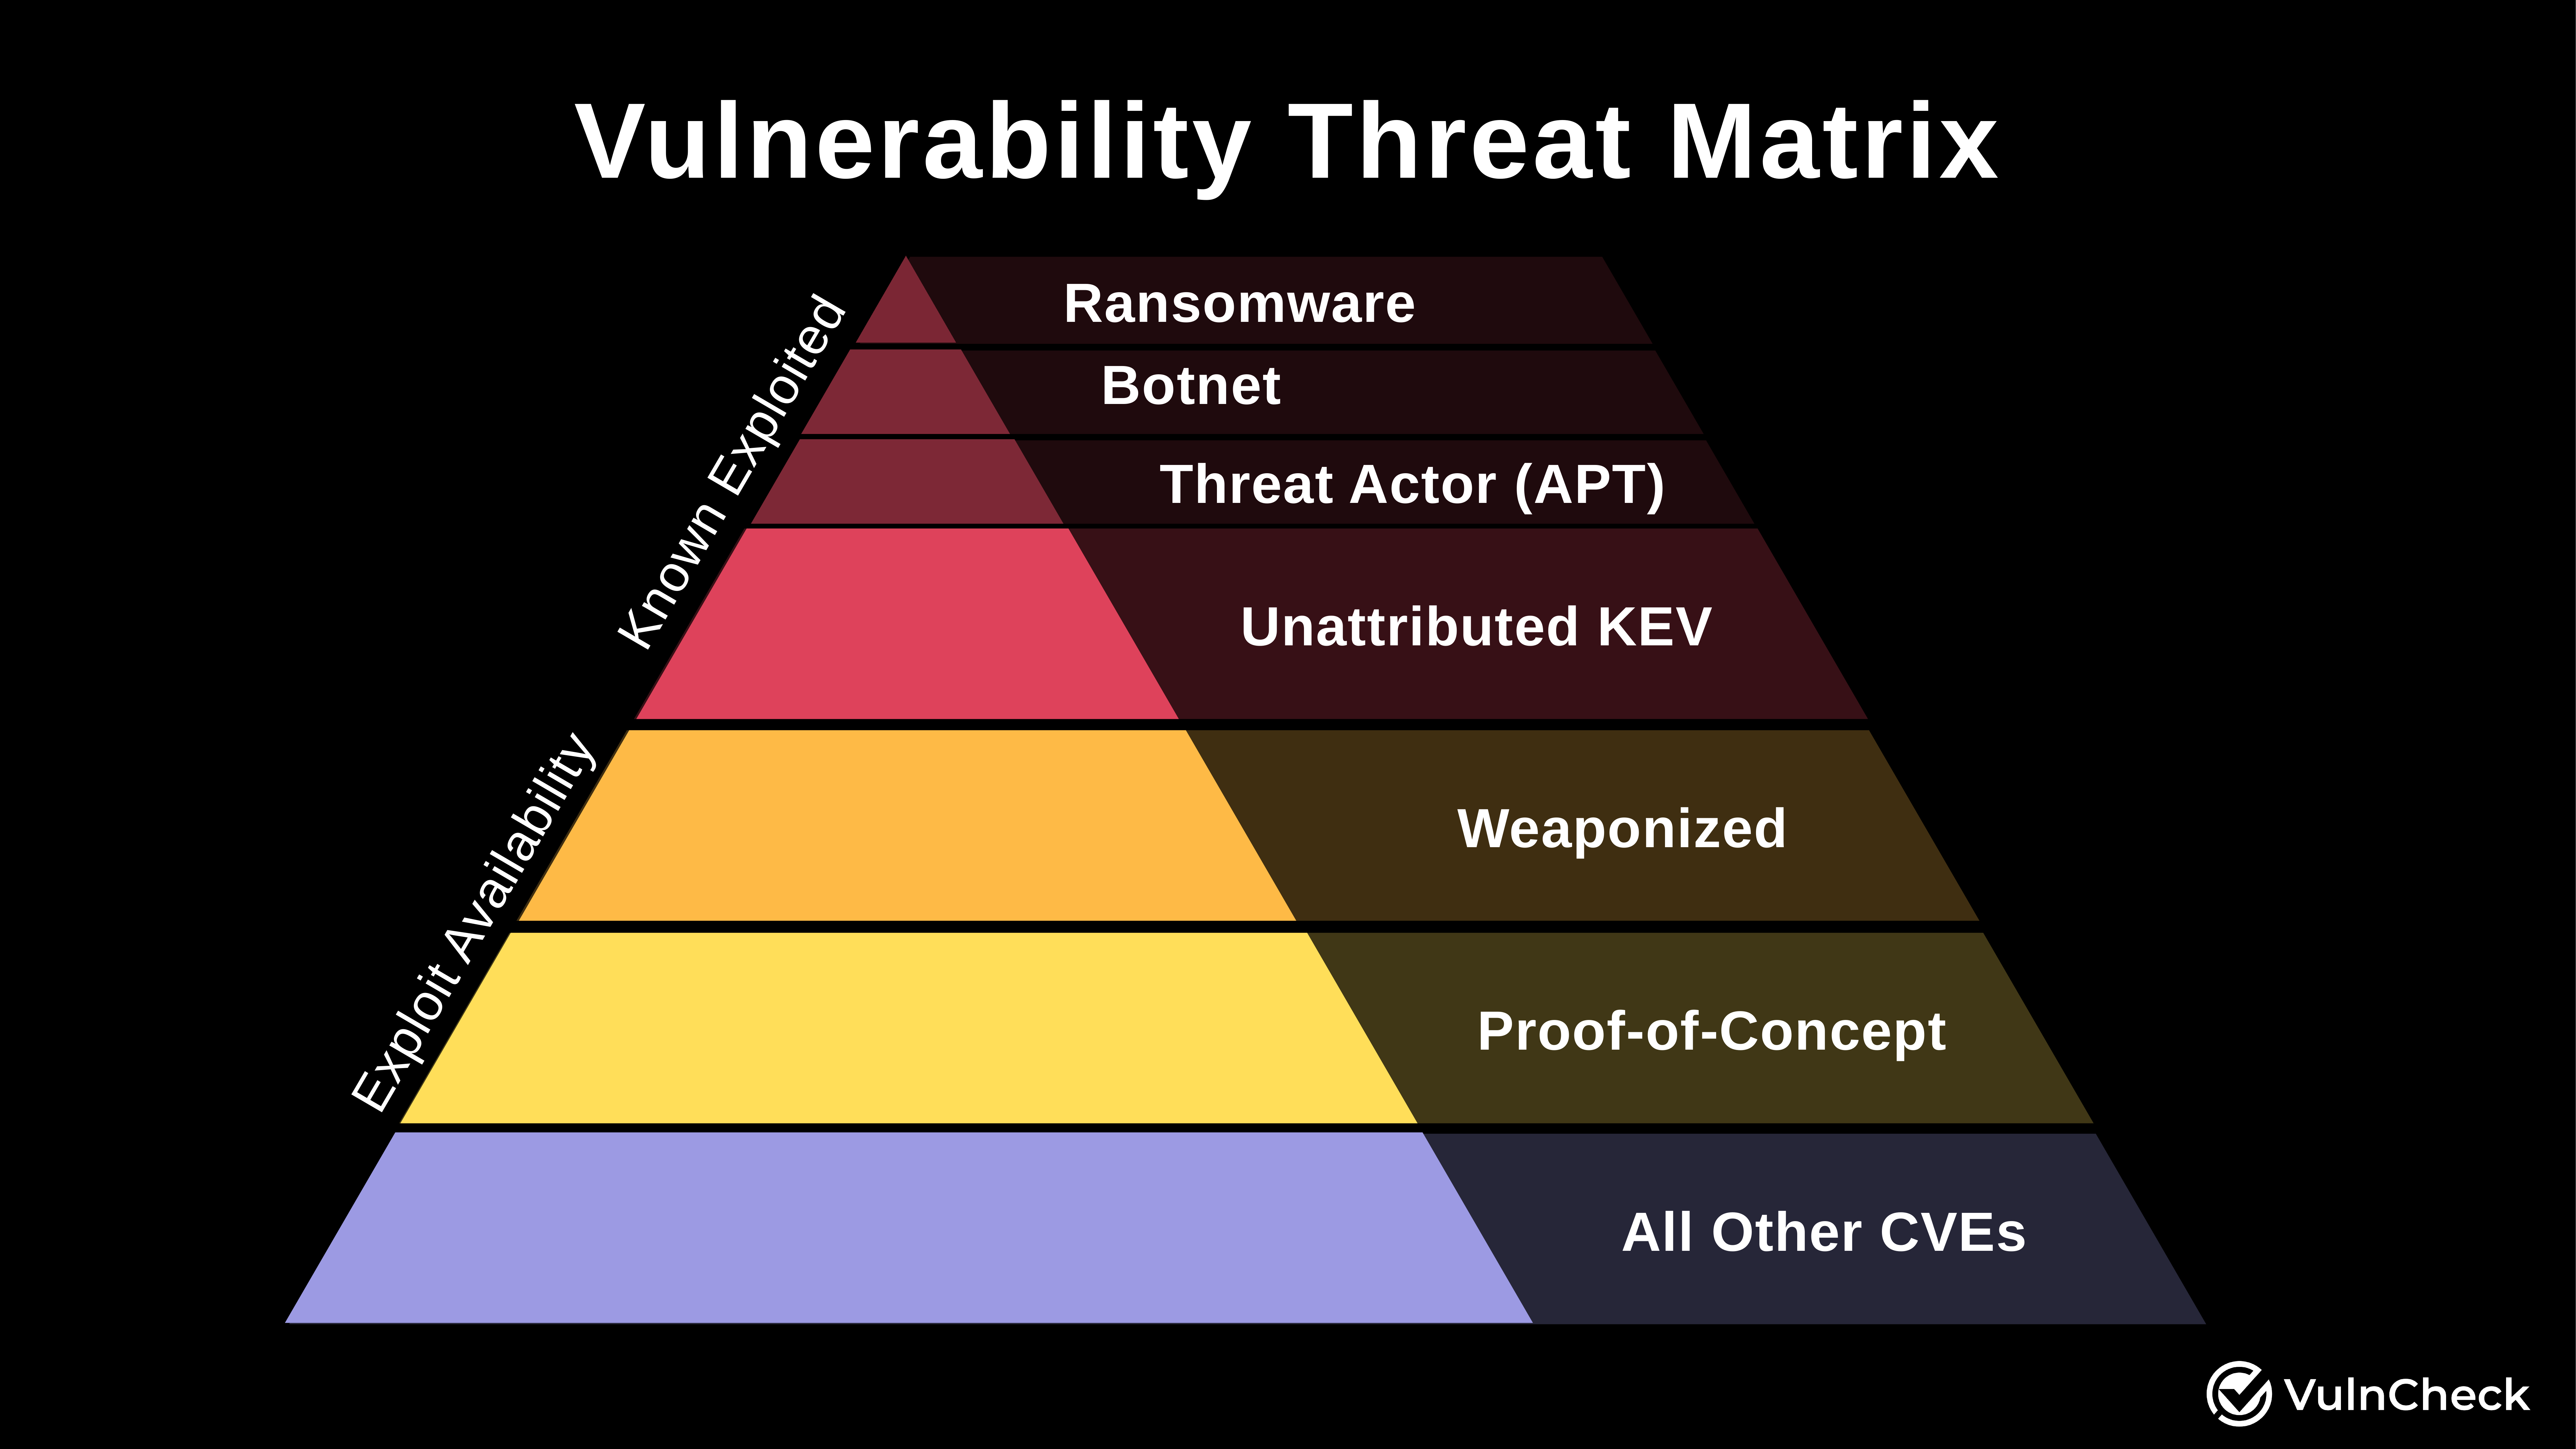

Vulnerability Threat Matrix

Ransomware
Botnet

Known Exploited

Threat Actor (APT)

Unattributed KEV

Weaponized
Exploit Availability

Proof-of-Concept

All Other CVEs